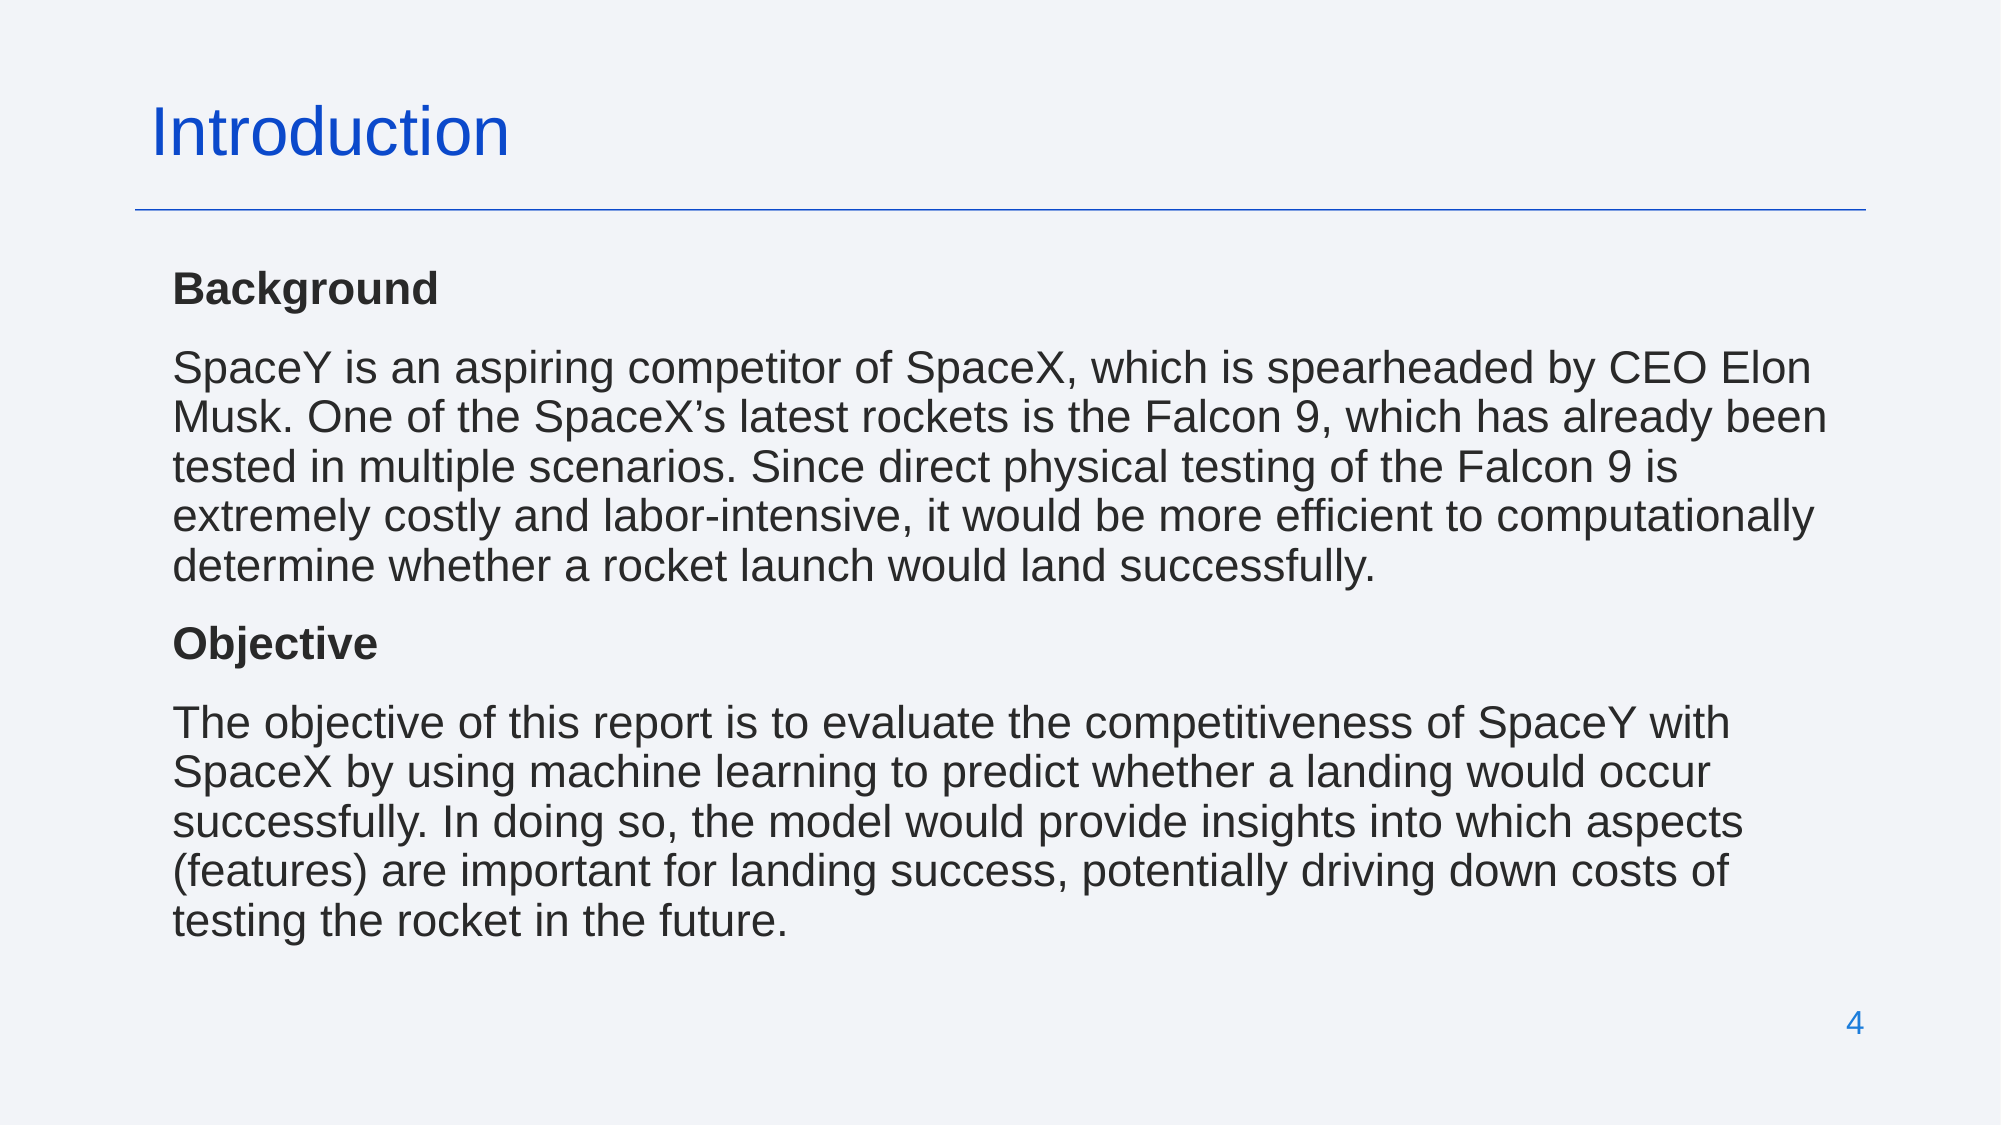

Introduction
Background
SpaceY is an aspiring competitor of SpaceX, which is spearheaded by CEO Elon Musk. One of the SpaceX’s latest rockets is the Falcon 9, which has already been tested in multiple scenarios. Since direct physical testing of the Falcon 9 is extremely costly and labor-intensive, it would be more efficient to computationally determine whether a rocket launch would land successfully.
Objective
The objective of this report is to evaluate the competitiveness of SpaceY with SpaceX by using machine learning to predict whether a landing would occur successfully. In doing so, the model would provide insights into which aspects (features) are important for landing success, potentially driving down costs of testing the rocket in the future.
4